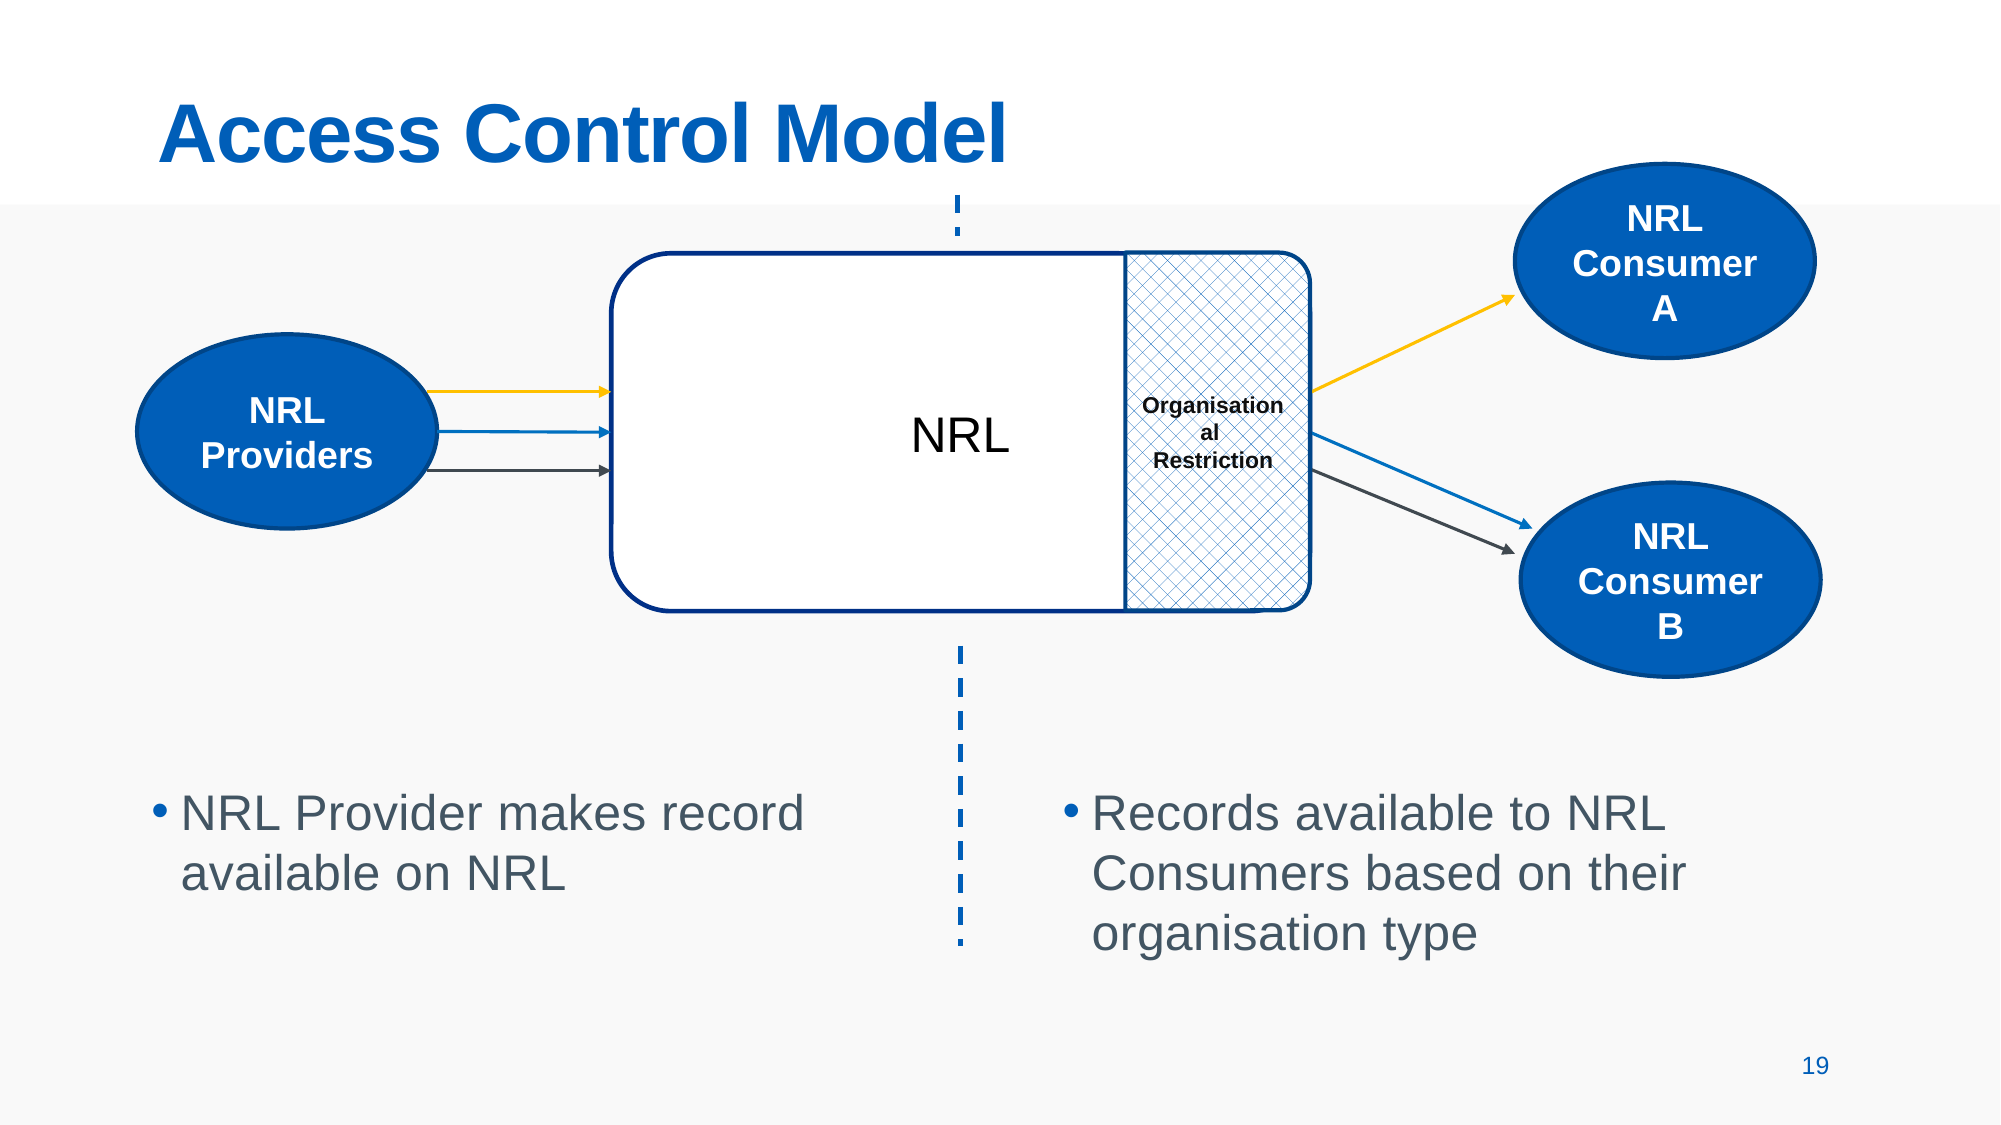

# Access Control Model
NRL Consumer A
NRL
NRL Providers
Organisational
Restriction
NRL Consumer B
NRL Provider makes record available on NRL
Records available to NRL Consumers based on their organisation type
19